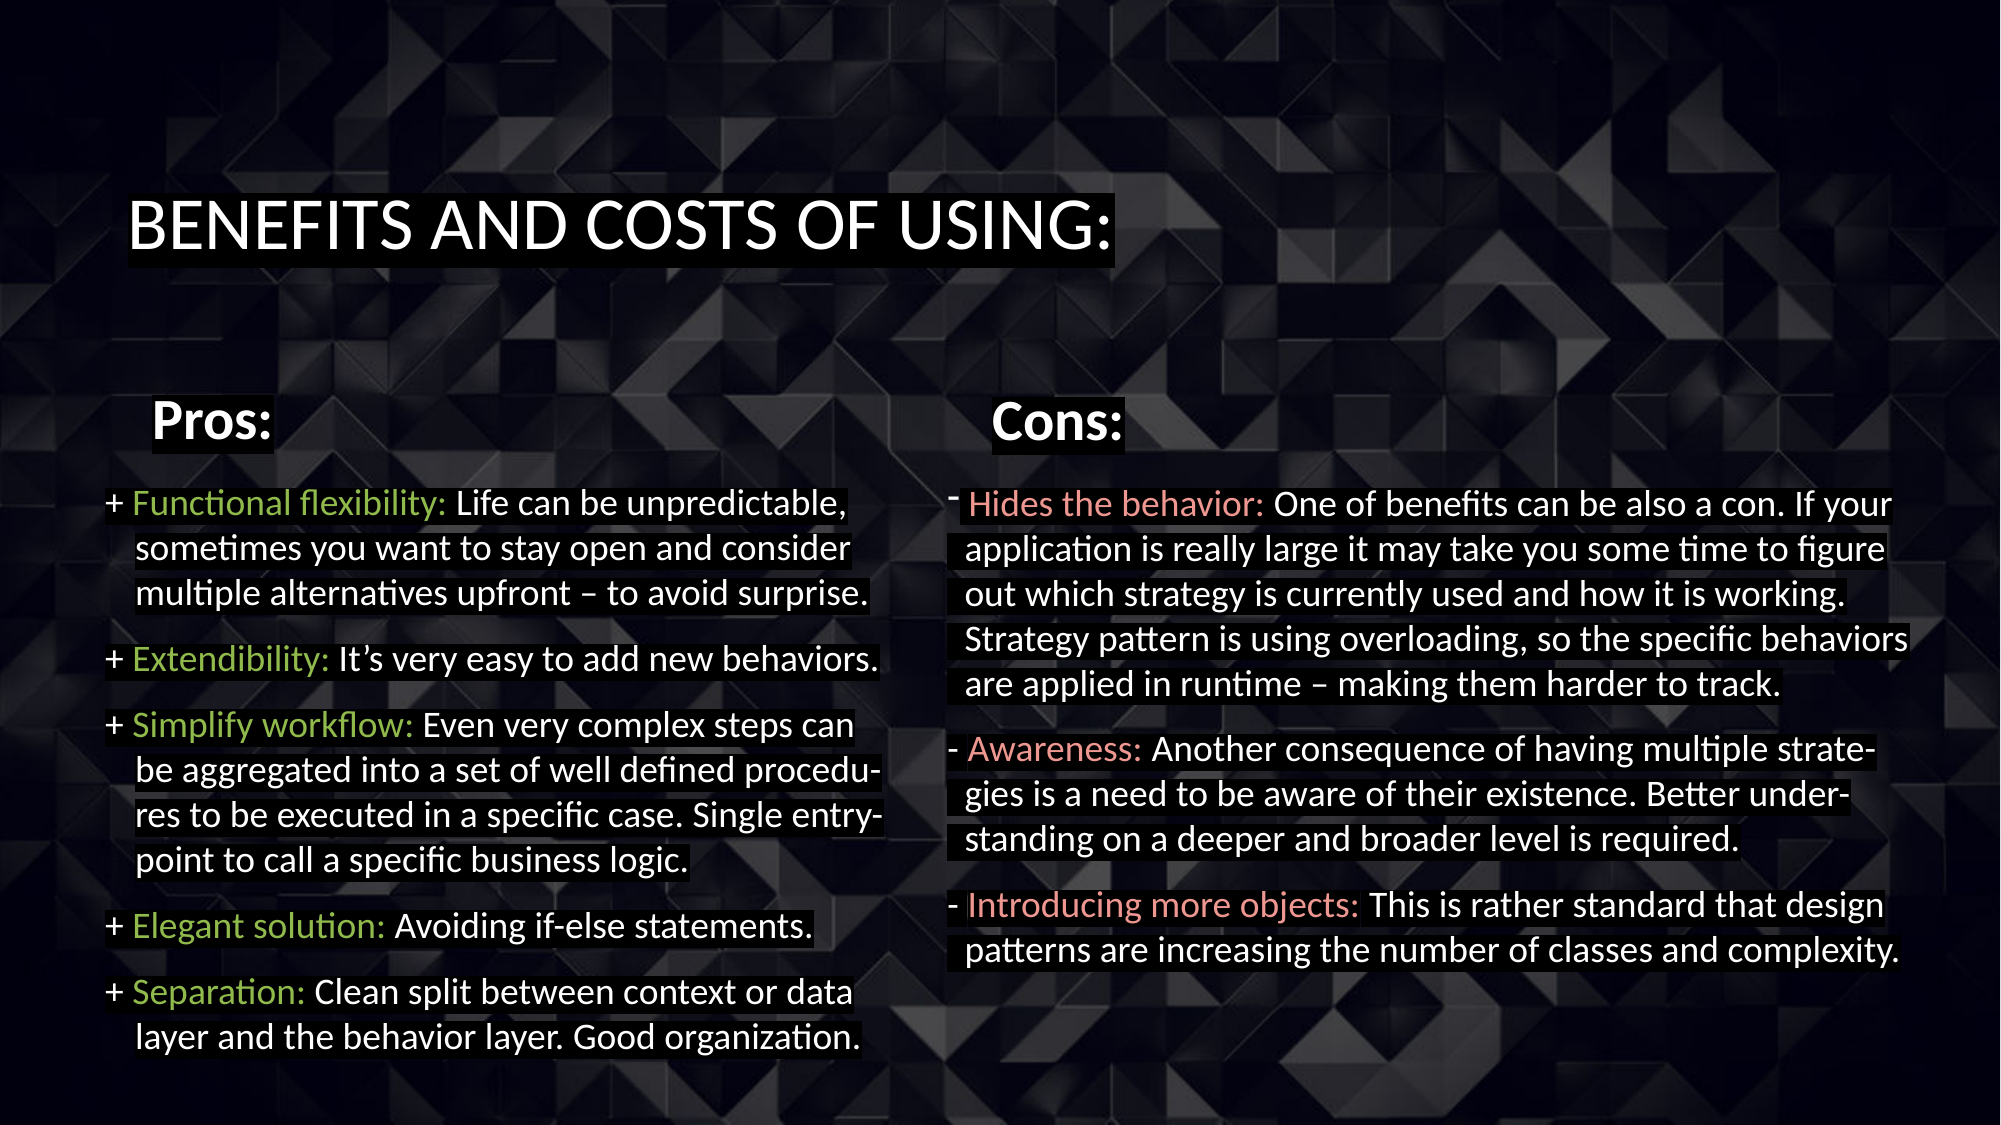

# Benefits and costs of using:
Pros:
Cons:
+ Functional flexibility: Life can be unpredictable,
sometimes you want to stay open and consider multiple alternatives upfront – to avoid surprise.
+ Extendibility: It’s very easy to add new behaviors.
+ Simplify workflow: Even very complex steps can
be aggregated into a set of well defined procedu-
res to be executed in a specific case. Single entry-point to call a specific business logic.
+ Elegant solution: Avoiding if-else statements.
+ Separation: Clean split between context or data
layer and the behavior layer. Good organization.
 Hides the behavior: One of benefits can be also a con. If your
  application is really large it may take you some time to figure
  out which strategy is currently used and how it is working.
  Strategy pattern is using overloading, so the specific behaviors
  are applied in runtime – making them harder to track.
- Awareness: Another consequence of having multiple strate-
  gies is a need to be aware of their existence. Better under-
  standing on a deeper and broader level is required.
- Introducing more objects: This is rather standard that design
  patterns are increasing the number of classes and complexity.